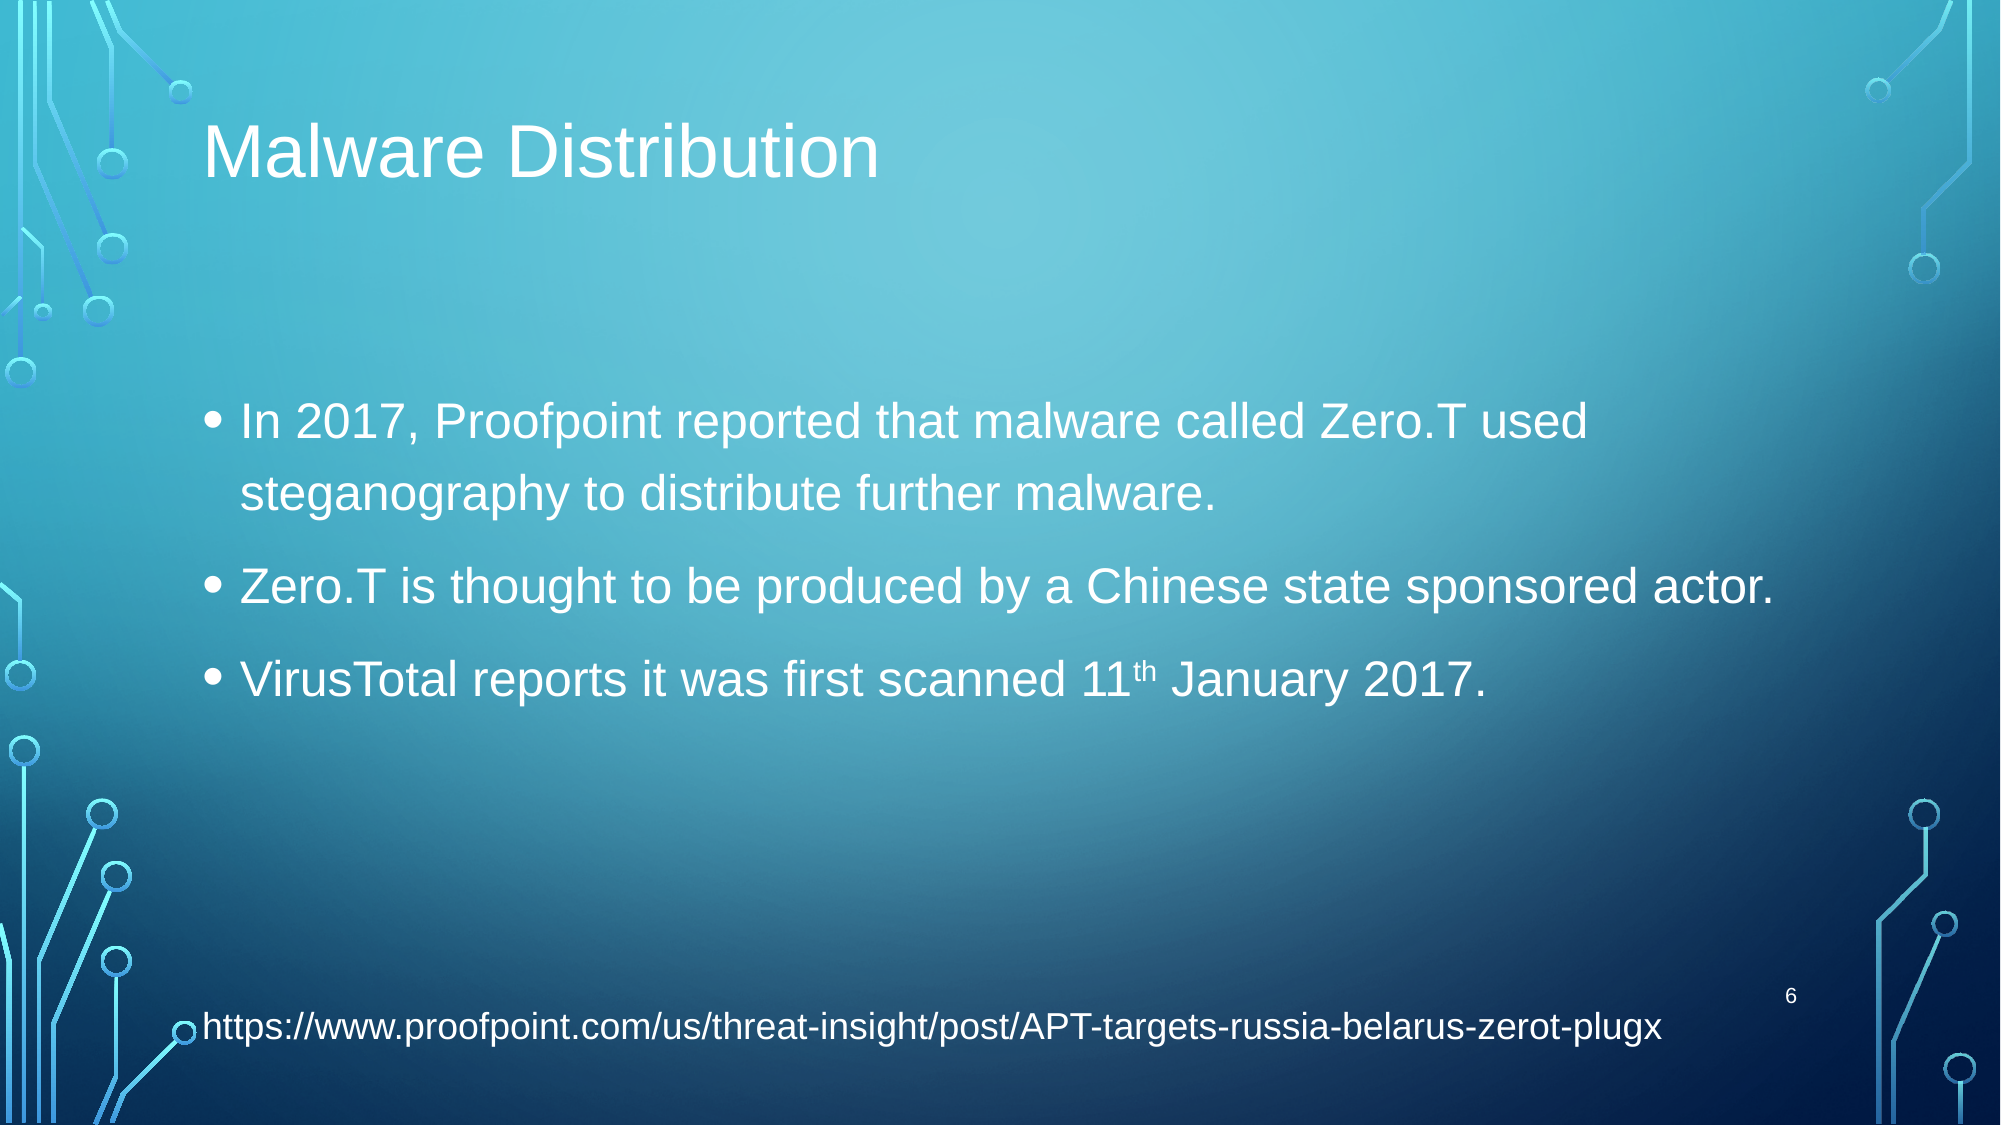

Malware Distribution
In 2017, Proofpoint reported that malware called Zero.T used steganography to distribute further malware.
Zero.T is thought to be produced by a Chinese state sponsored actor.
VirusTotal reports it was first scanned 11th January 2017.
6
https://www.proofpoint.com/us/threat-insight/post/APT-targets-russia-belarus-zerot-plugx